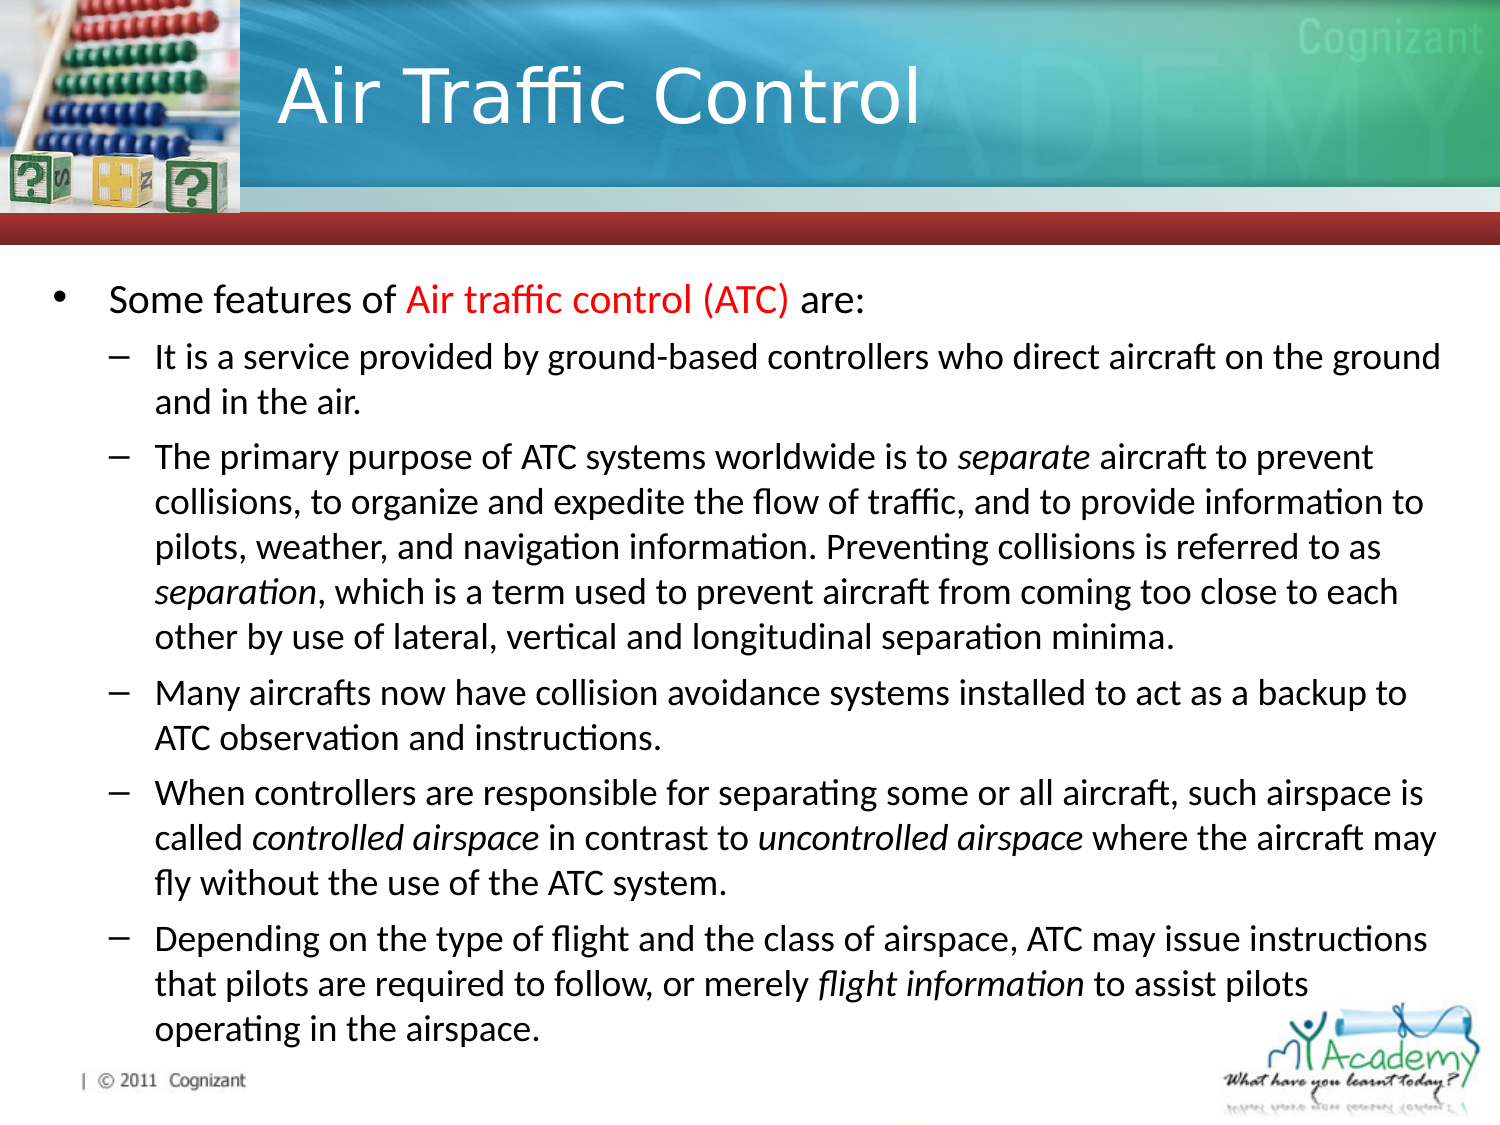

# Air Traffic Control
Some features of Air traffic control (ATC) are:
It is a service provided by ground-based controllers who direct aircraft on the ground and in the air.
The primary purpose of ATC systems worldwide is to separate aircraft to prevent collisions, to organize and expedite the flow of traffic, and to provide information to pilots, weather, and navigation information. Preventing collisions is referred to as separation, which is a term used to prevent aircraft from coming too close to each other by use of lateral, vertical and longitudinal separation minima.
Many aircrafts now have collision avoidance systems installed to act as a backup to ATC observation and instructions.
When controllers are responsible for separating some or all aircraft, such airspace is called controlled airspace in contrast to uncontrolled airspace where the aircraft may fly without the use of the ATC system.
Depending on the type of flight and the class of airspace, ATC may issue instructions that pilots are required to follow, or merely flight information to assist pilots operating in the airspace.